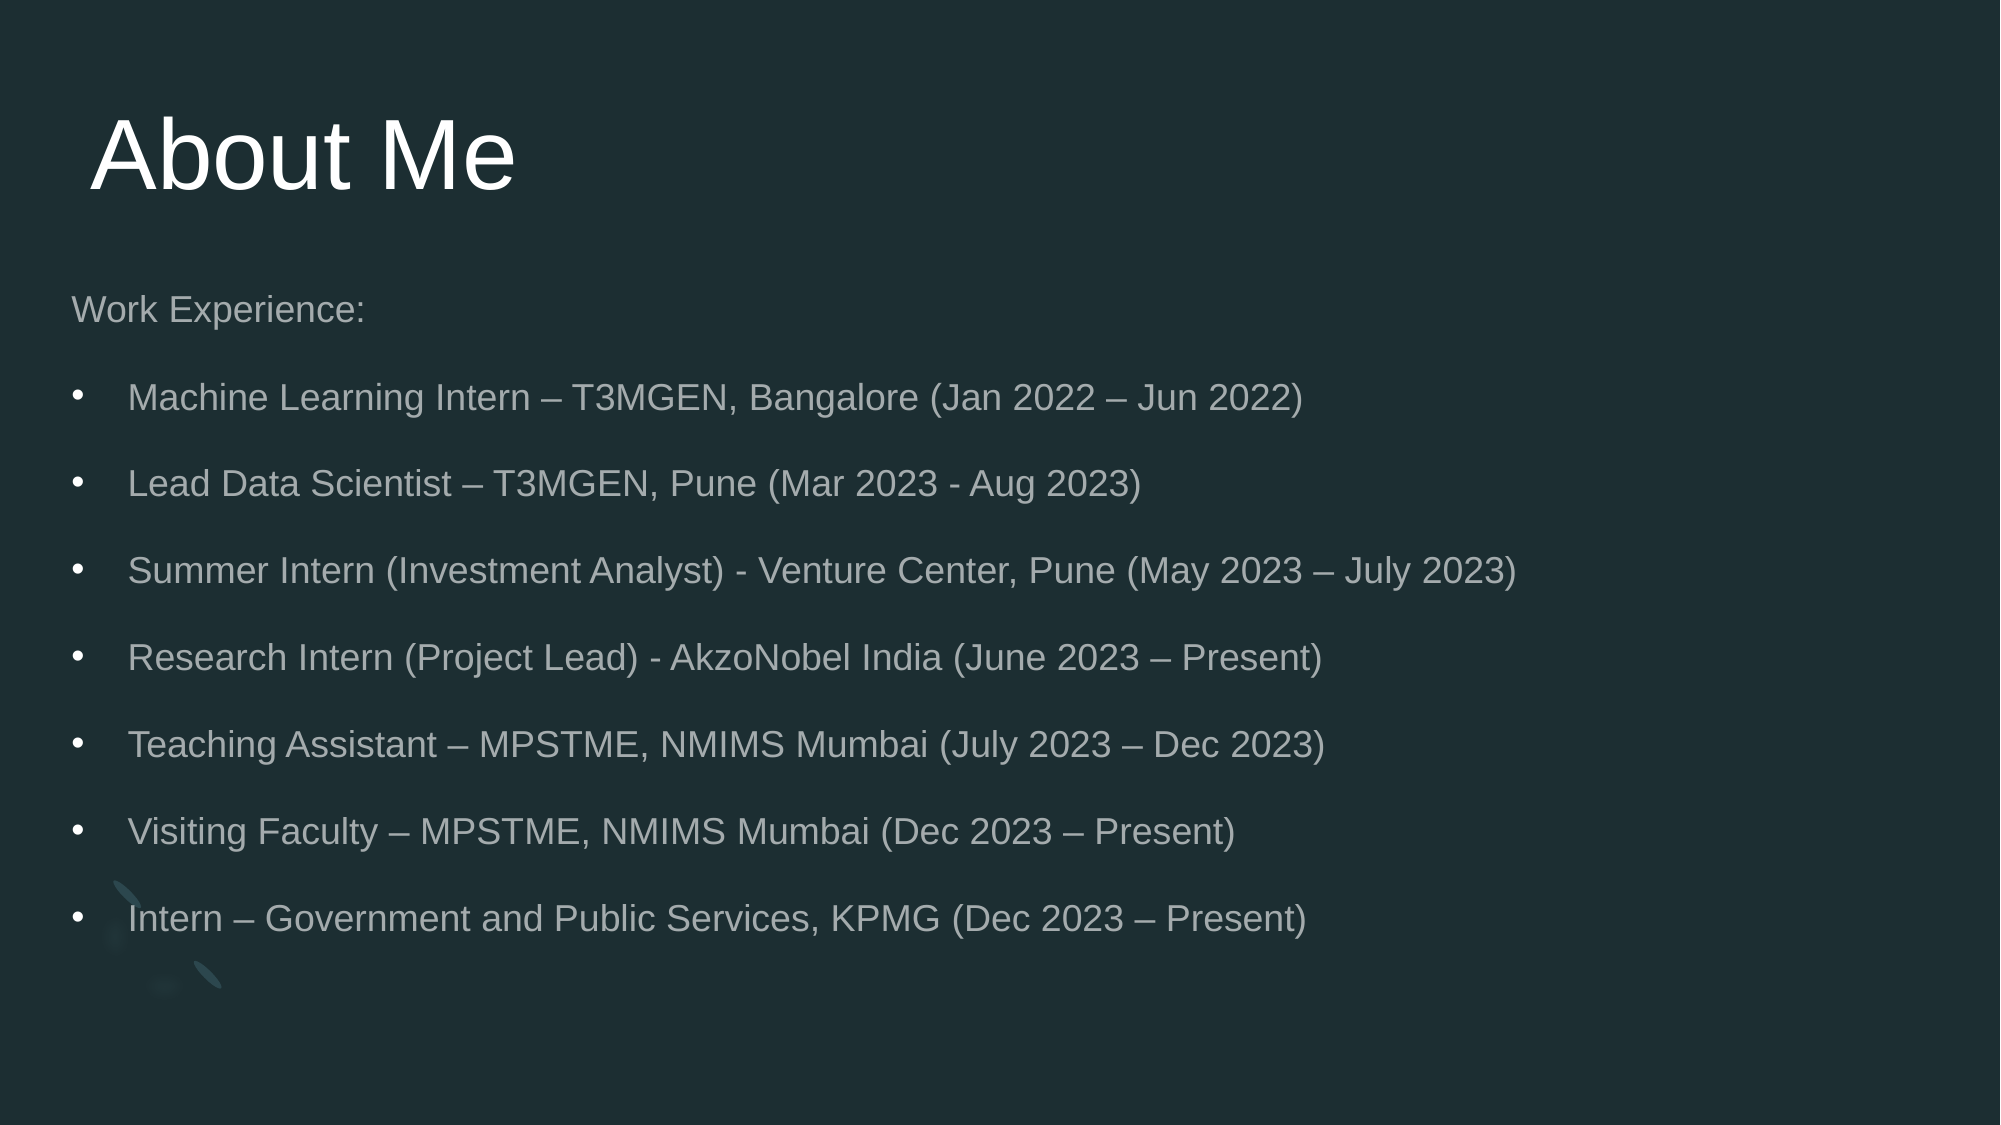

# About Me
Work Experience:
Machine Learning Intern – T3MGEN, Bangalore (Jan 2022 – Jun 2022)
Lead Data Scientist – T3MGEN, Pune (Mar 2023 - Aug 2023)
Summer Intern (Investment Analyst) - Venture Center, Pune (May 2023 – July 2023)
Research Intern (Project Lead) - AkzoNobel India (June 2023 – Present)
Teaching Assistant – MPSTME, NMIMS Mumbai (July 2023 – Dec 2023)
Visiting Faculty – MPSTME, NMIMS Mumbai (Dec 2023 – Present)
Intern – Government and Public Services, KPMG (Dec 2023 – Present)